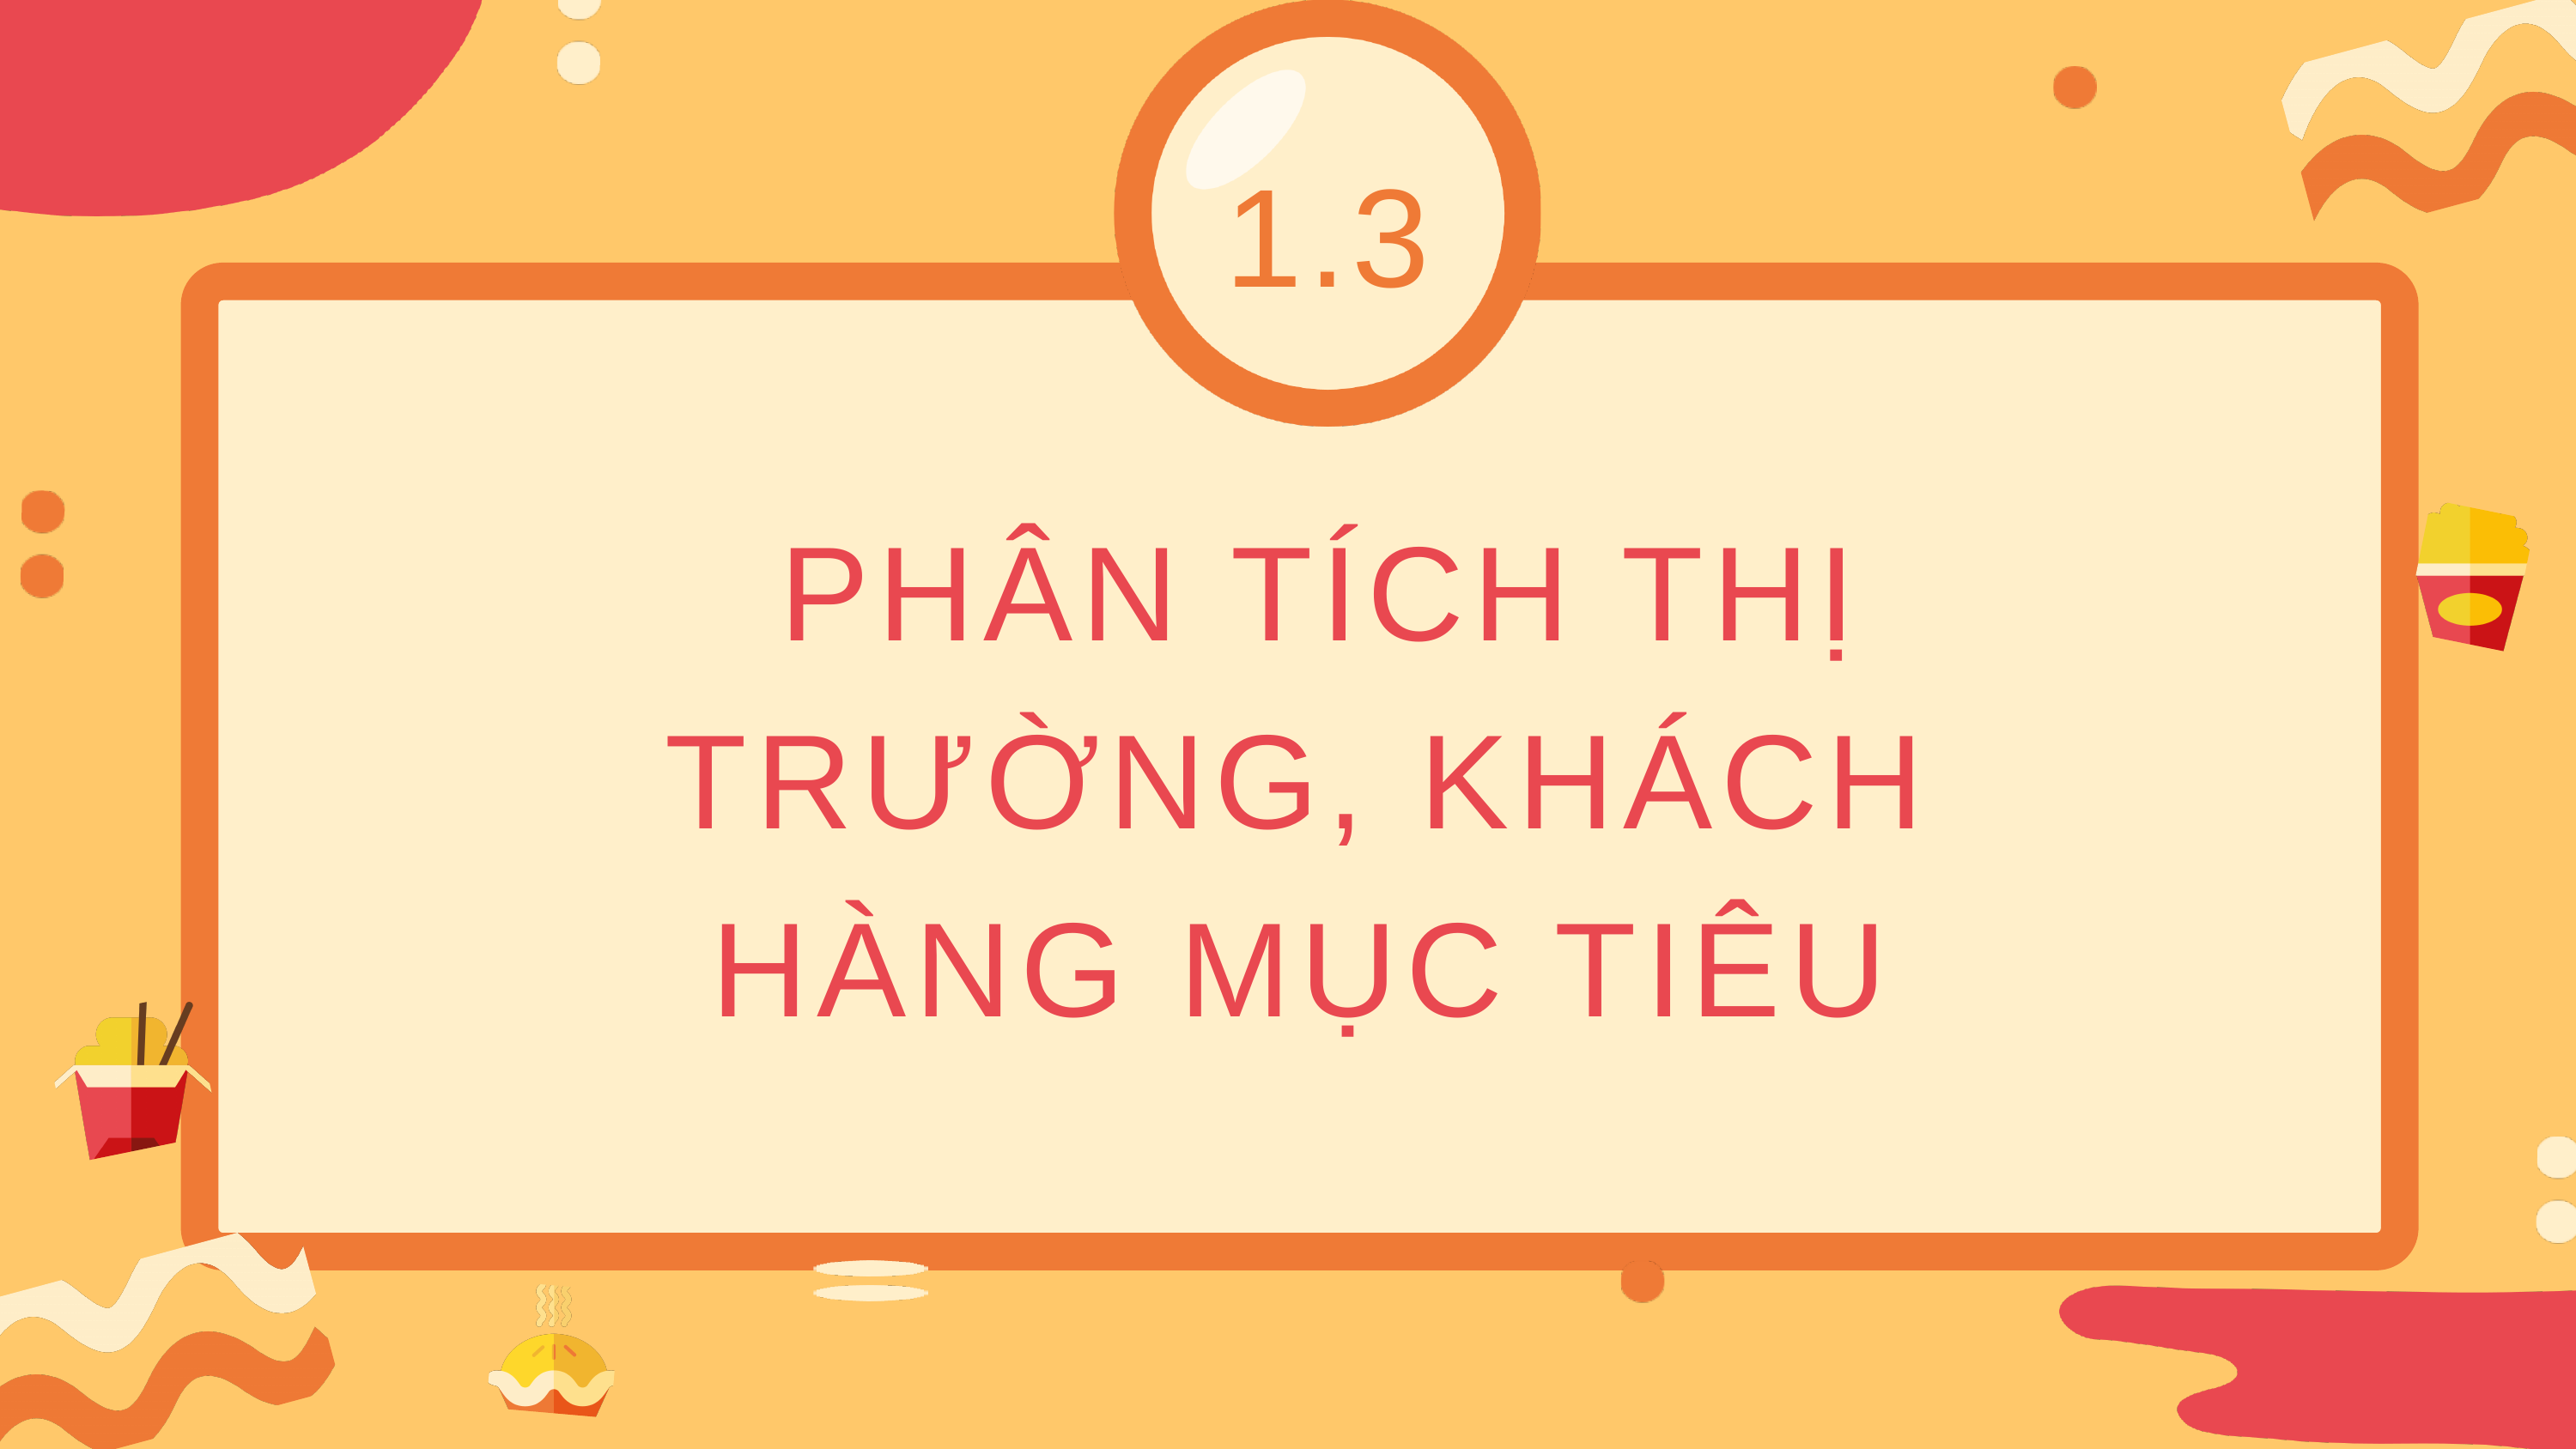

1.3

 PHÂN TÍCH THỊ TRƯỜNG, KHÁCH HÀNG MỤC TIÊU